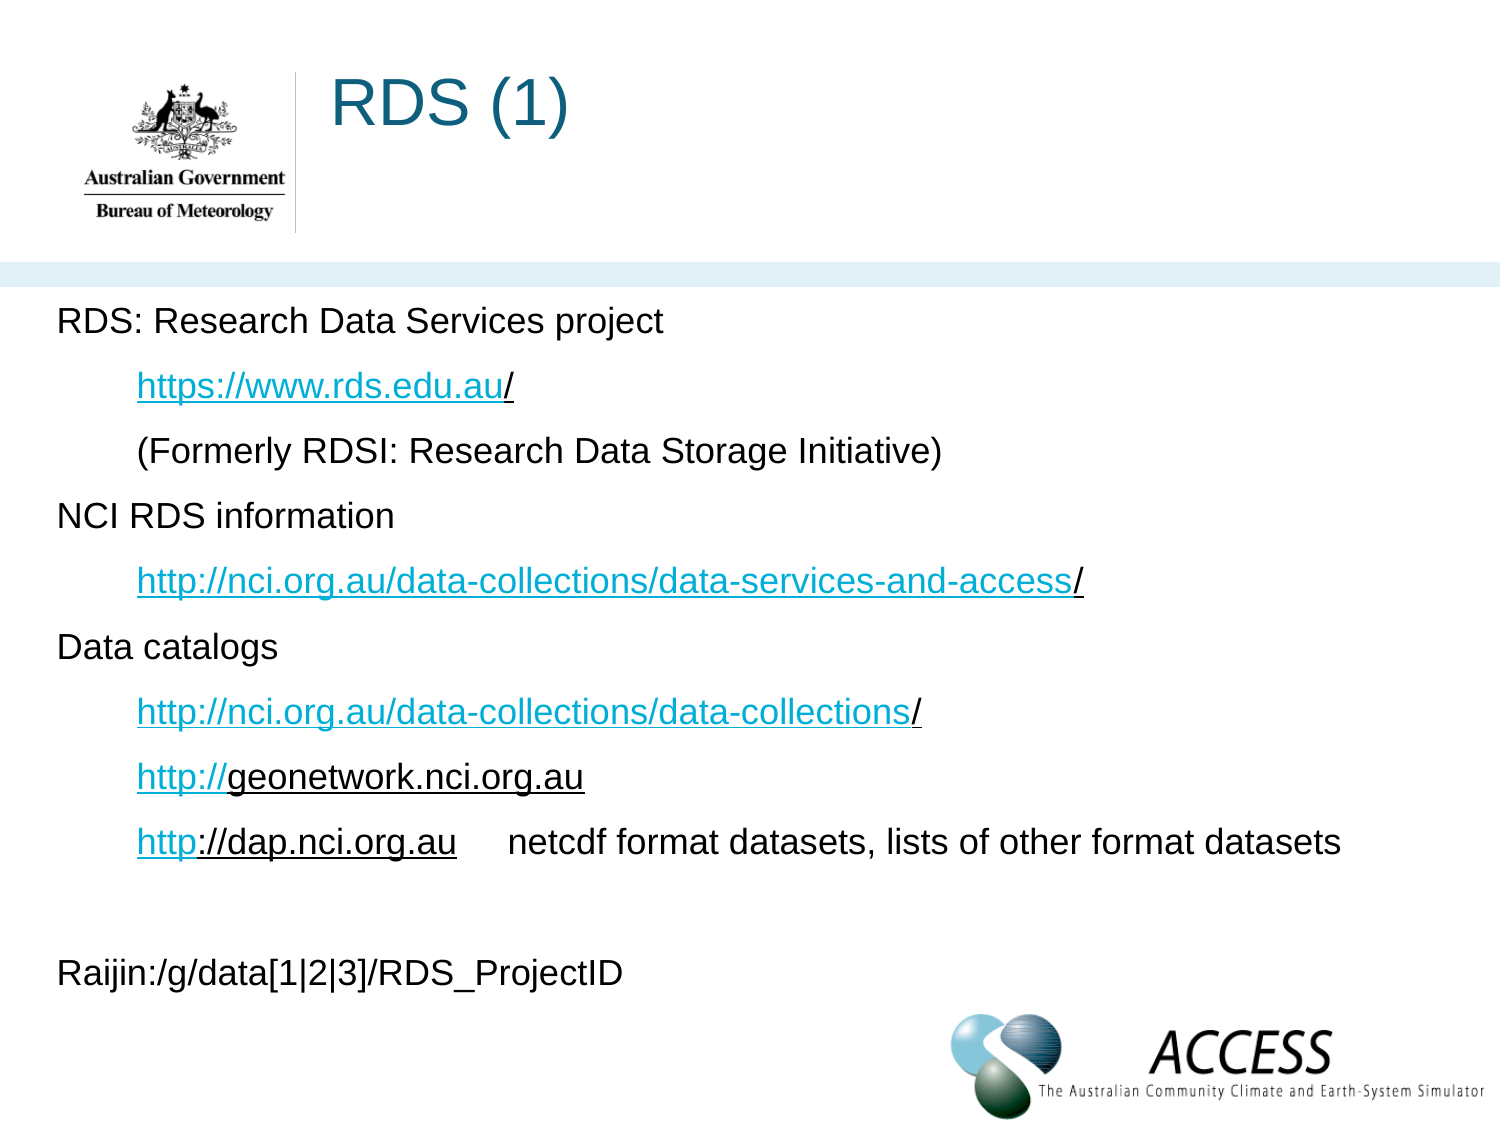

# RDS (1)
RDS: Research Data Services project
        https://www.rds.edu.au/
        (Formerly RDSI: Research Data Storage Initiative)
NCI RDS information
        http://nci.org.au/data-collections/data-services-and-access/
Data catalogs
        http://nci.org.au/data-collections/data-collections/
        http://geonetwork.nci.org.au
        http://dap.nci.org.au     netcdf format datasets, lists of other format datasets

Raijin:/g/data[1|2|3]/RDS_ProjectID